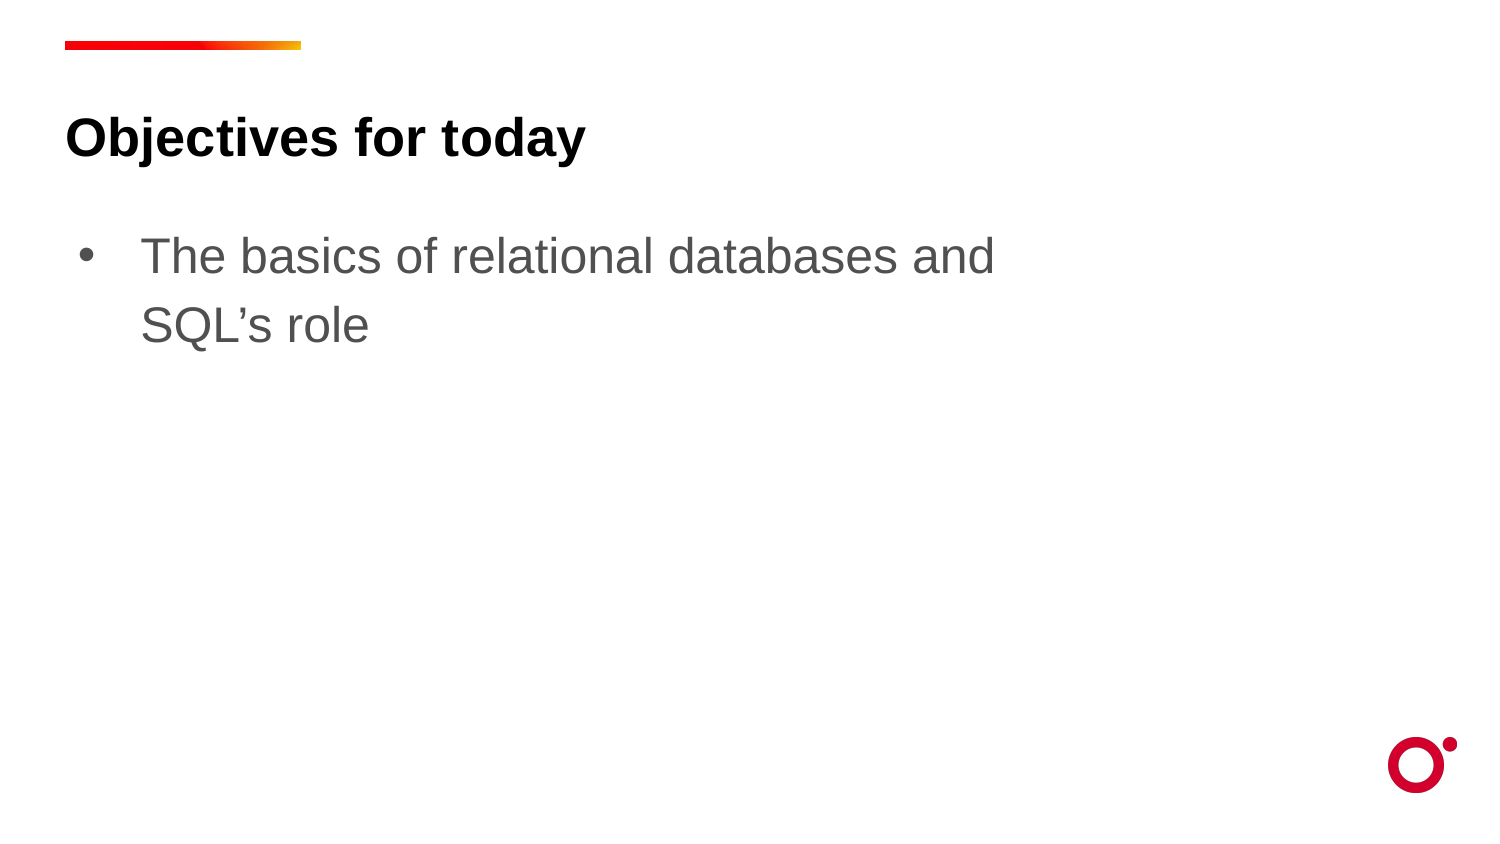

Objectives for today
The basics of relational databases and SQL’s role